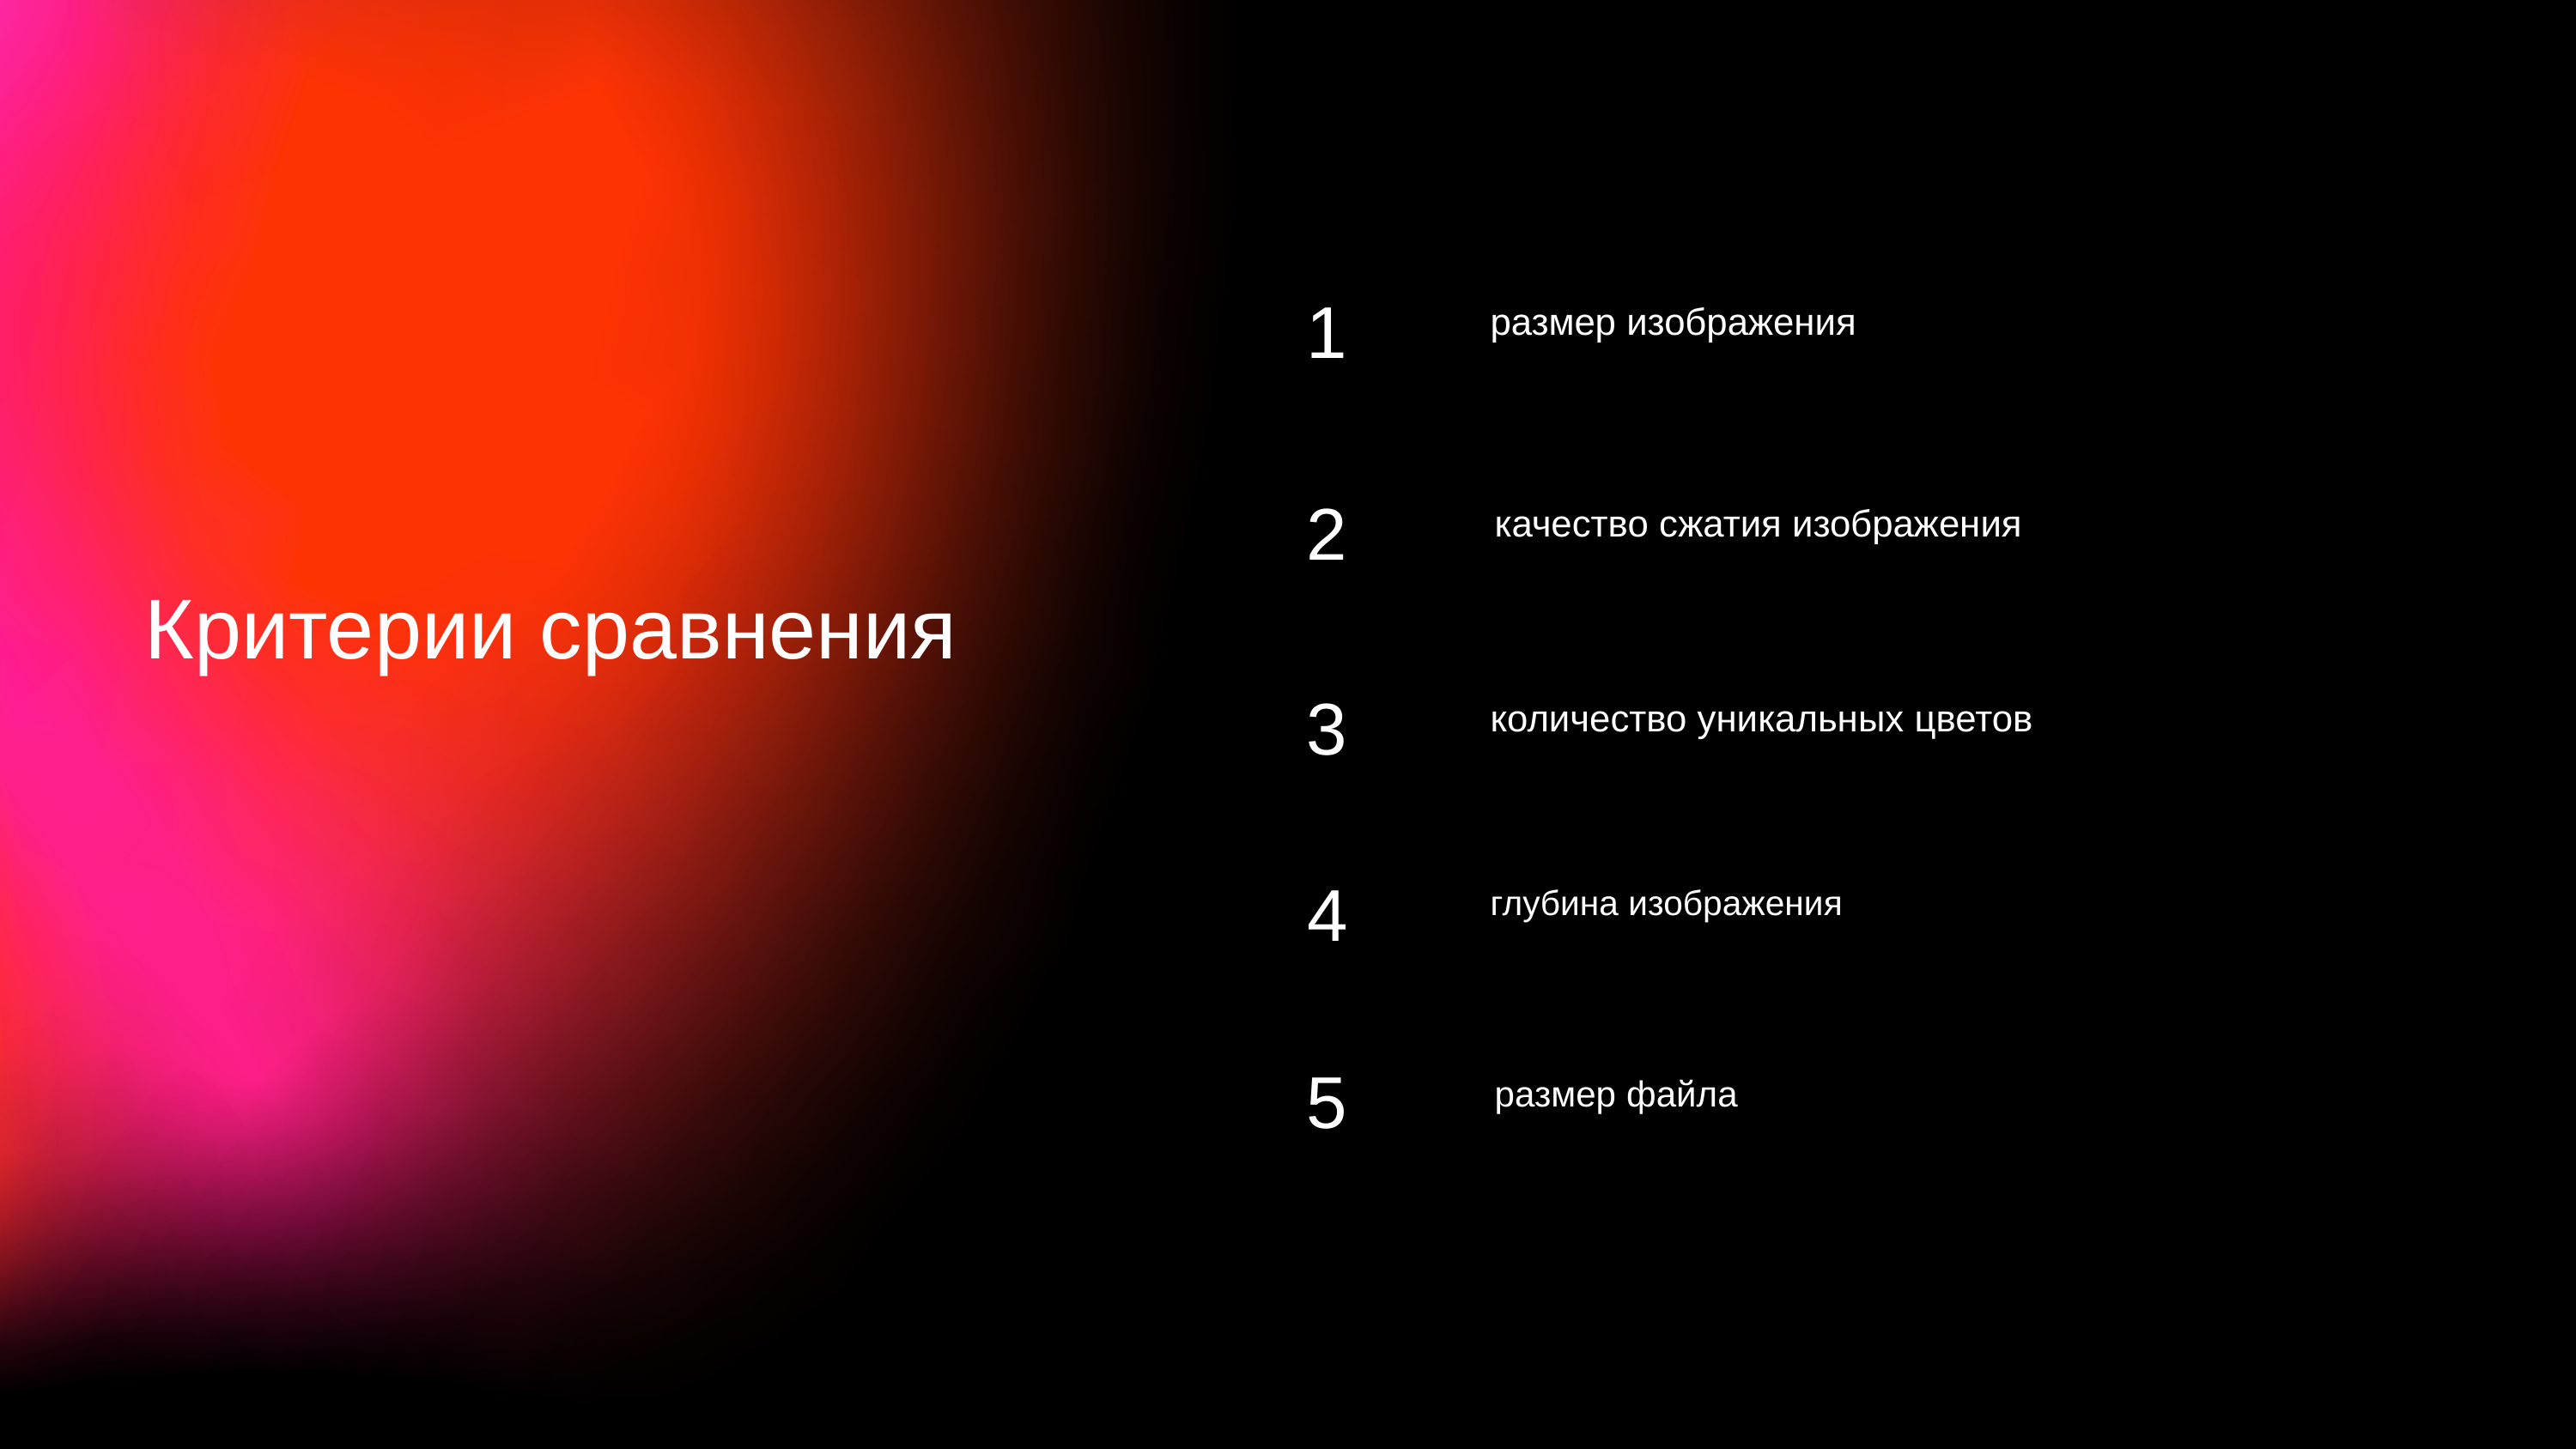

1
размер изображения
2
качество сжатия изображения
Критерии сравнения
3
количество уникальных цветов
4
глубина изображения
5
размер файла